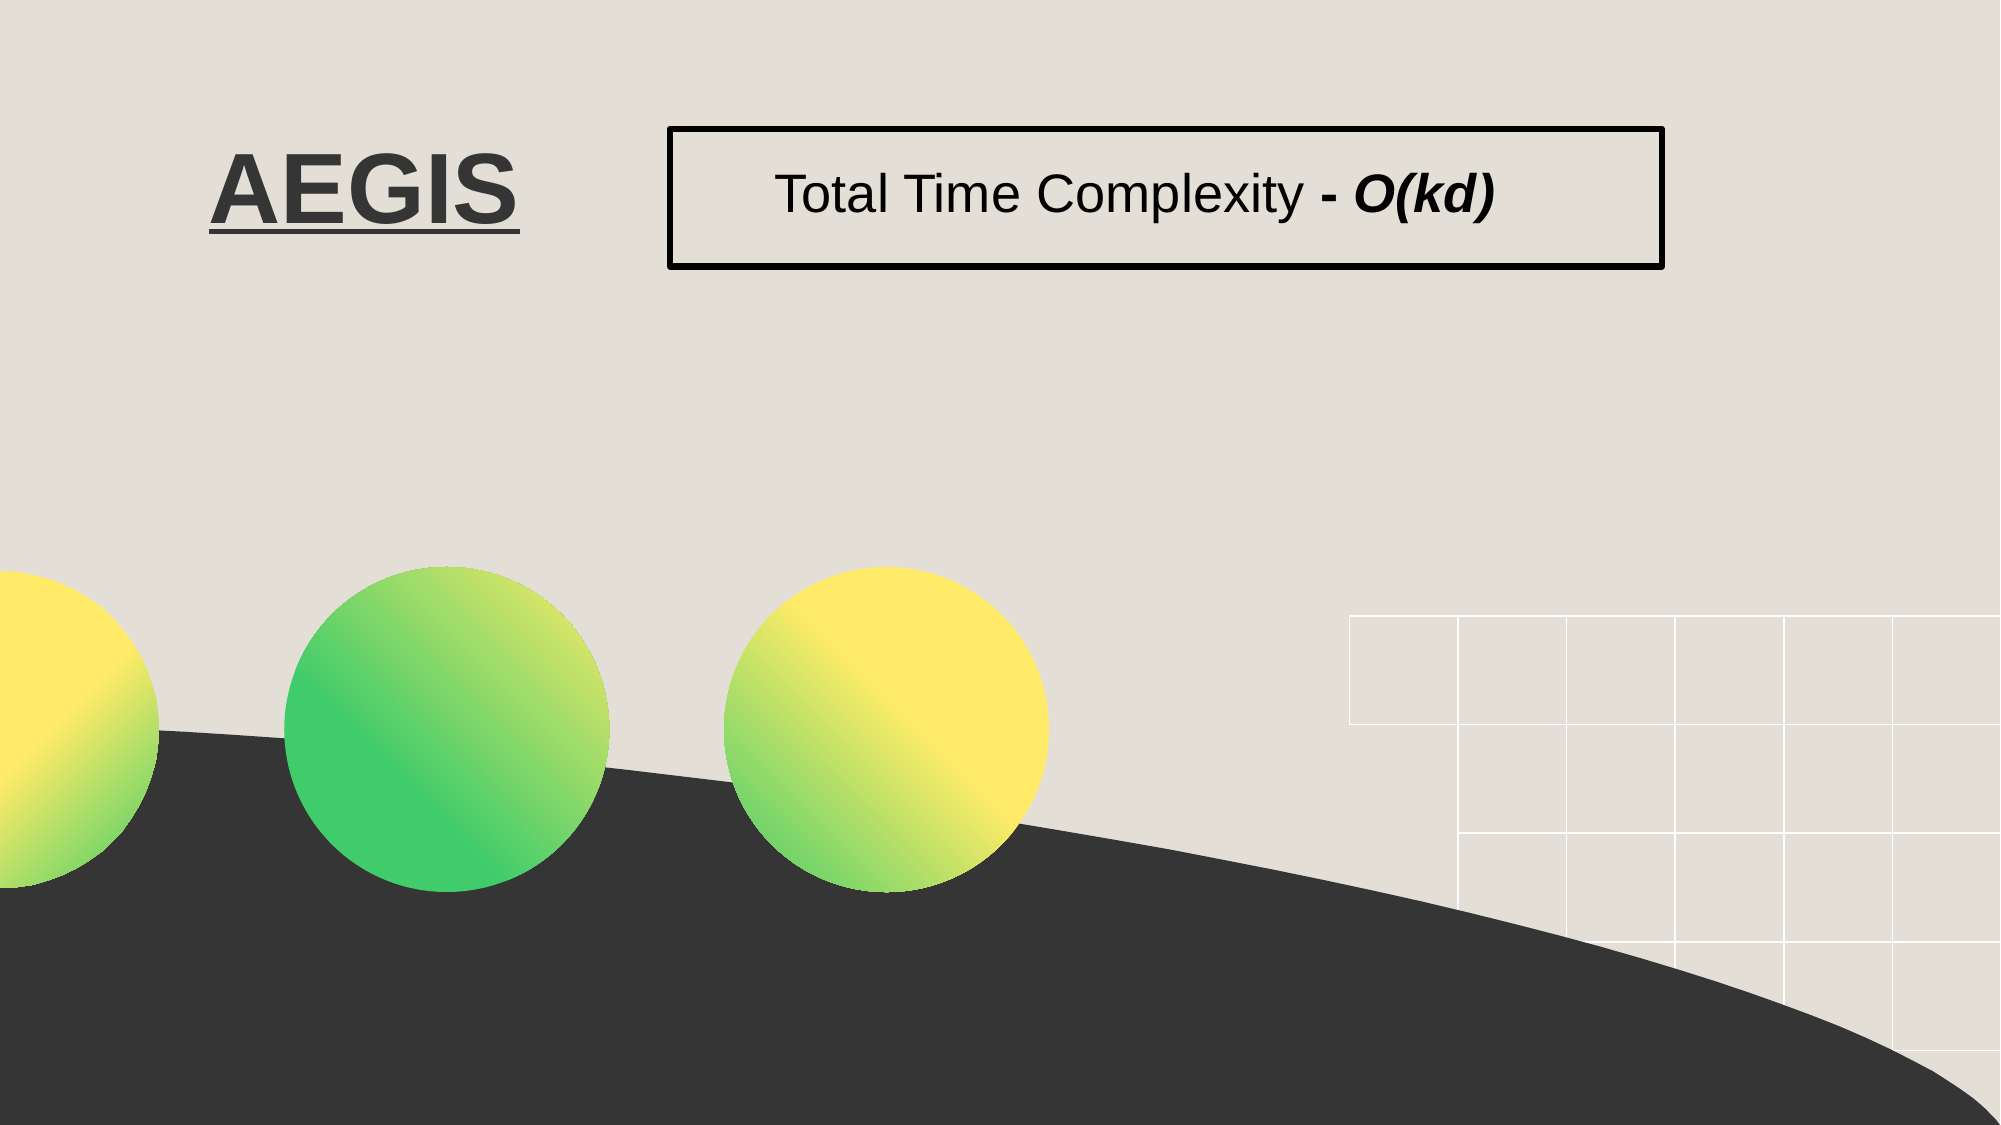

# AEGIS
Total Time Complexity - O(kd)